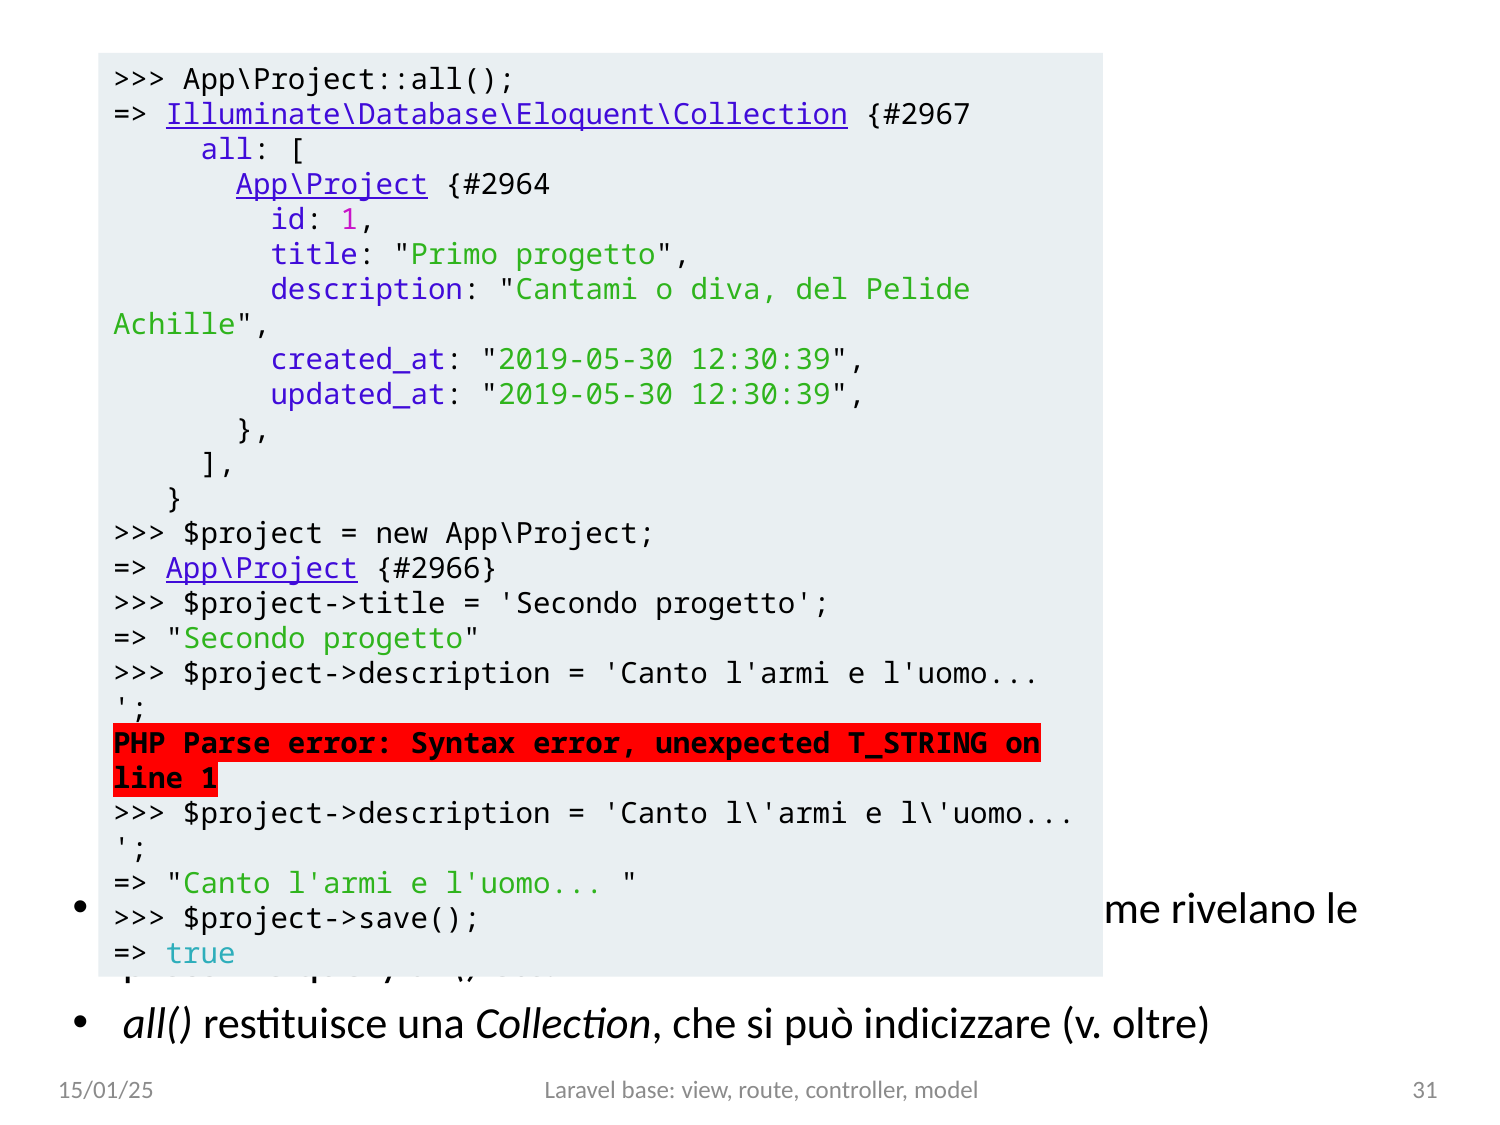

>>> App\Project::all();
=> Illuminate\Database\Eloquent\Collection {#2967
     all: [
       App\Project {#2964
         id: 1,
         title: "Primo progetto",
         description: "Cantami o diva, del Pelide Achille",
         created_at: "2019-05-30 12:30:39",
         updated_at: "2019-05-30 12:30:39",
       },
     ],
   }
>>> $project = new App\Project;
=> App\Project {#2966}
>>> $project->title = 'Secondo progetto';
=> "Secondo progetto"
>>> $project->description = 'Canto l'armi e l'uomo... ';
PHP Parse error: Syntax error, unexpected T_STRING on line 1
>>> $project->description = 'Canto l\'armi e l\'uomo... ';
=> "Canto l'armi e l'uomo... "
>>> $project->save();
=> true
sono i save() che restituiscono true a popolare il DB, come rivelano le prossime query all() etc.
all() restituisce una Collection, che si può indicizzare (v. oltre)
15/01/25
Laravel base: view, route, controller, model
31